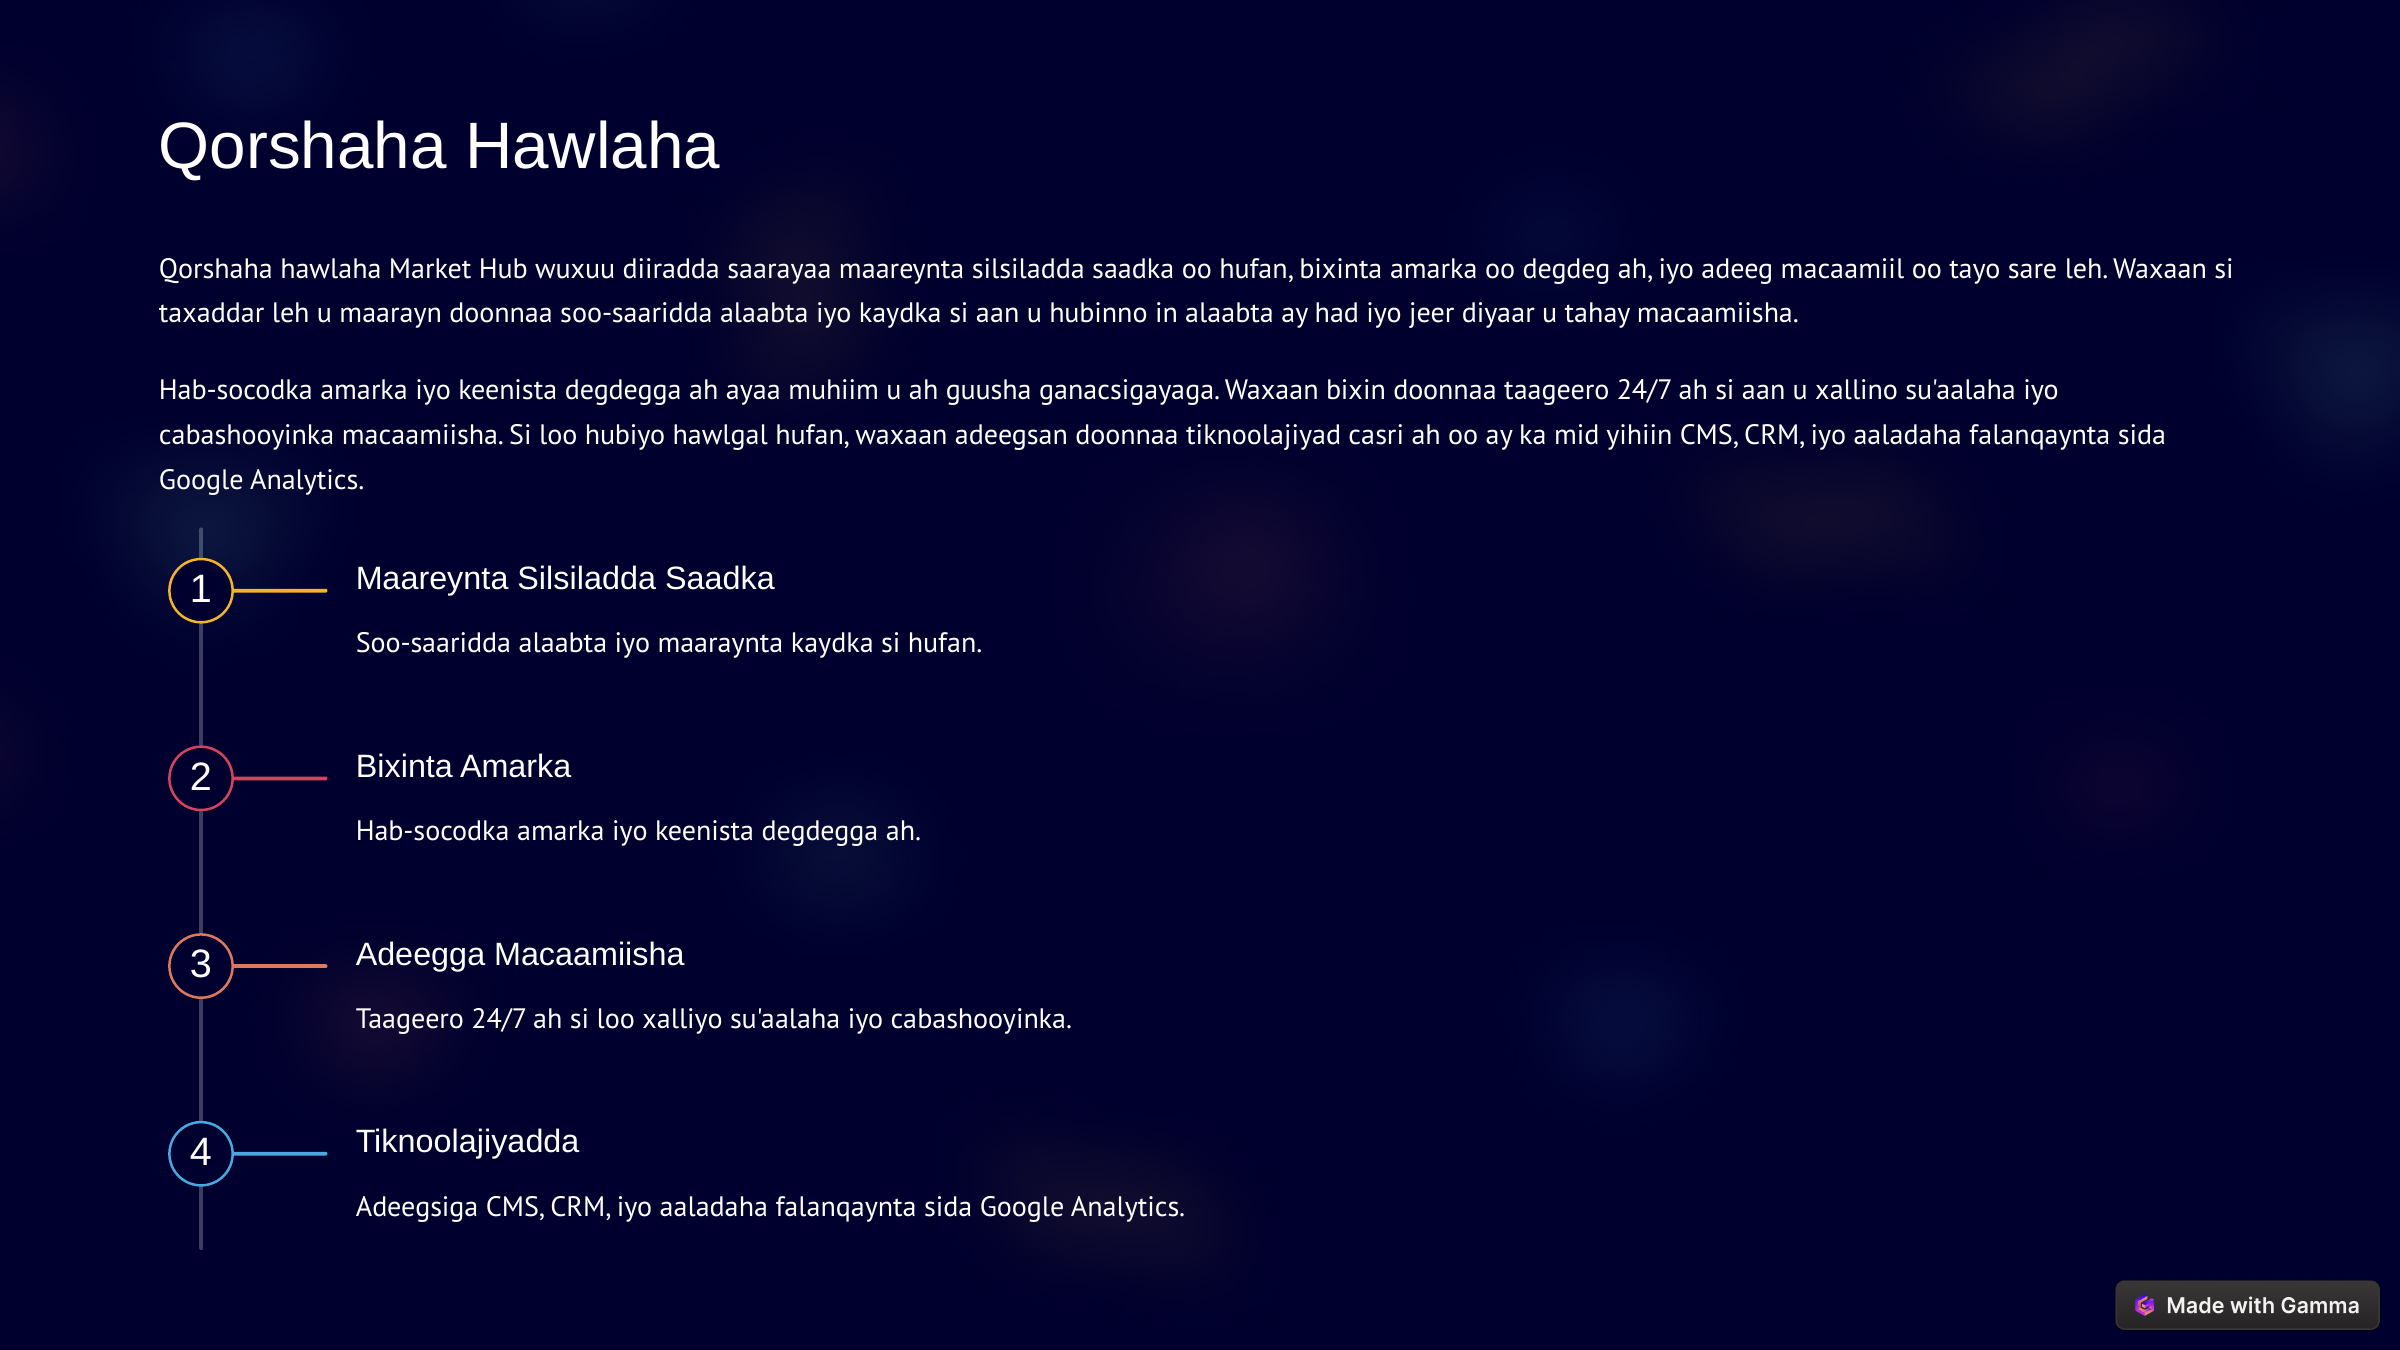

Qorshaha Hawlaha
Qorshaha hawlaha Market Hub wuxuu diiradda saarayaa maareynta silsiladda saadka oo hufan, bixinta amarka oo degdeg ah, iyo adeeg macaamiil oo tayo sare leh. Waxaan si taxaddar leh u maarayn doonnaa soo-saaridda alaabta iyo kaydka si aan u hubinno in alaabta ay had iyo jeer diyaar u tahay macaamiisha.
Hab-socodka amarka iyo keenista degdegga ah ayaa muhiim u ah guusha ganacsigayaga. Waxaan bixin doonnaa taageero 24/7 ah si aan u xallino su'aalaha iyo cabashooyinka macaamiisha. Si loo hubiyo hawlgal hufan, waxaan adeegsan doonnaa tiknoolajiyad casri ah oo ay ka mid yihiin CMS, CRM, iyo aaladaha falanqaynta sida Google Analytics.

Maareynta Silsiladda Saadka

1

Soo-saaridda alaabta iyo maaraynta kaydka si hufan.
Bixinta Amarka

2

Hab-socodka amarka iyo keenista degdegga ah.
Adeegga Macaamiisha

3

Taageero 24/7 ah si loo xalliyo su'aalaha iyo cabashooyinka.
Tiknoolajiyadda

4

Adeegsiga CMS, CRM, iyo aaladaha falanqaynta sida Google Analytics.